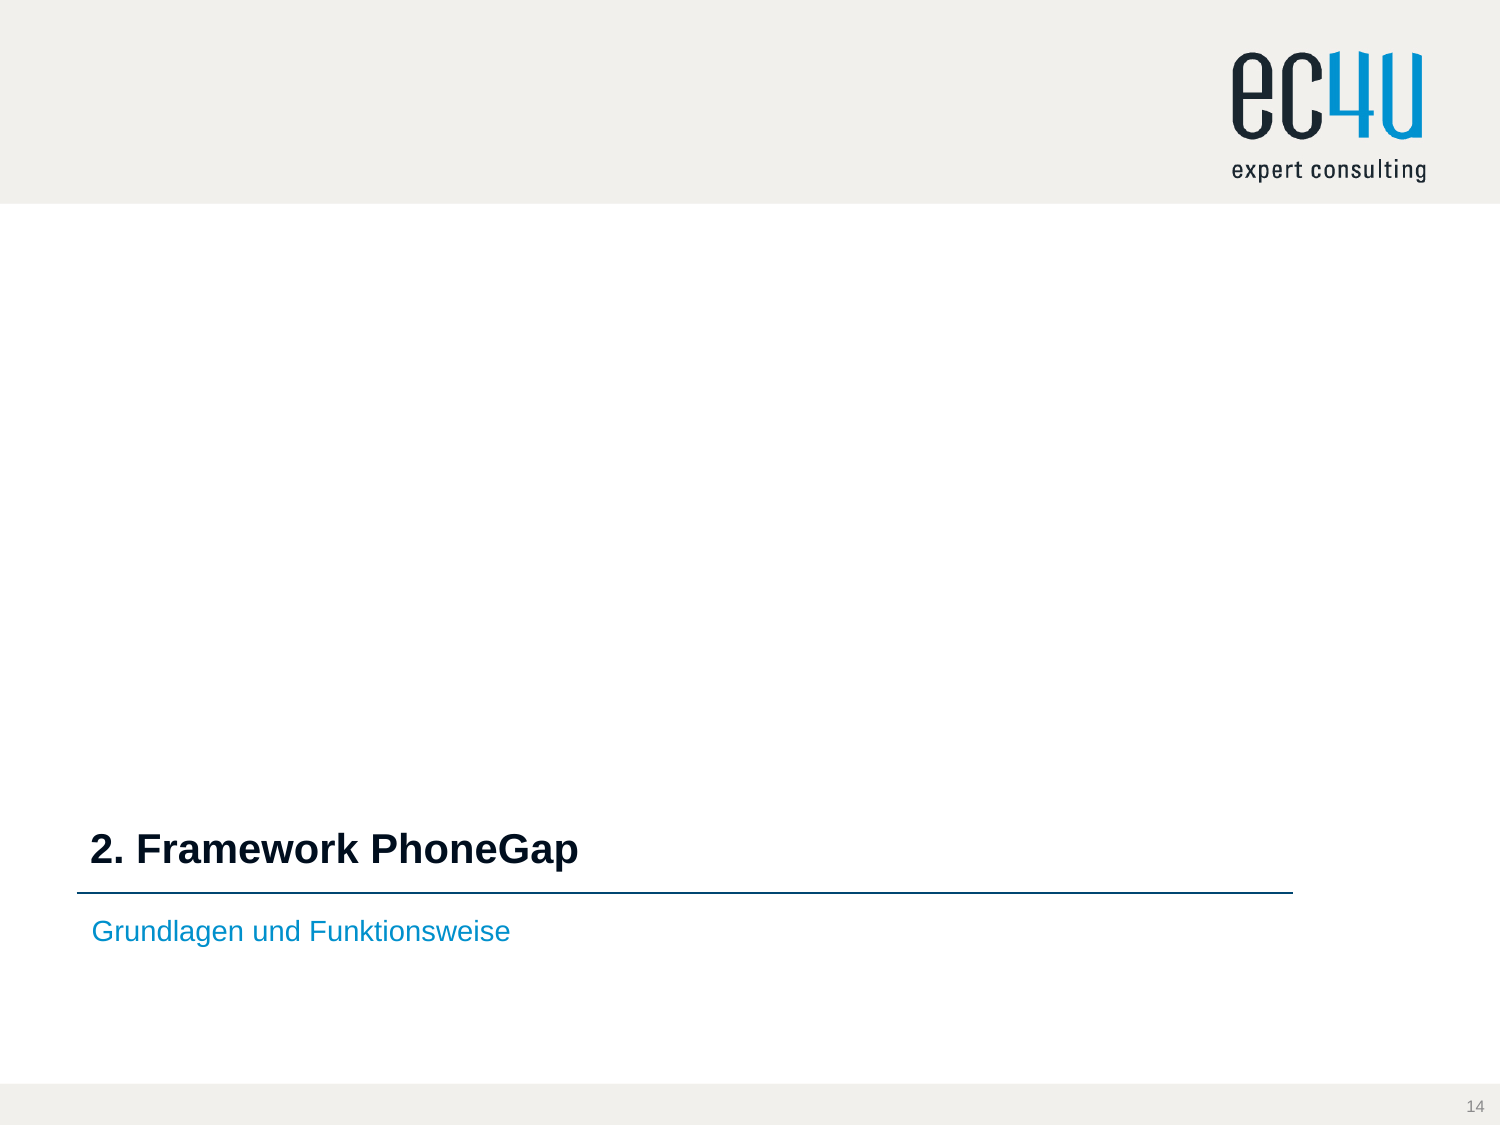

# 2. Framework PhoneGap
Grundlagen und Funktionsweise
14